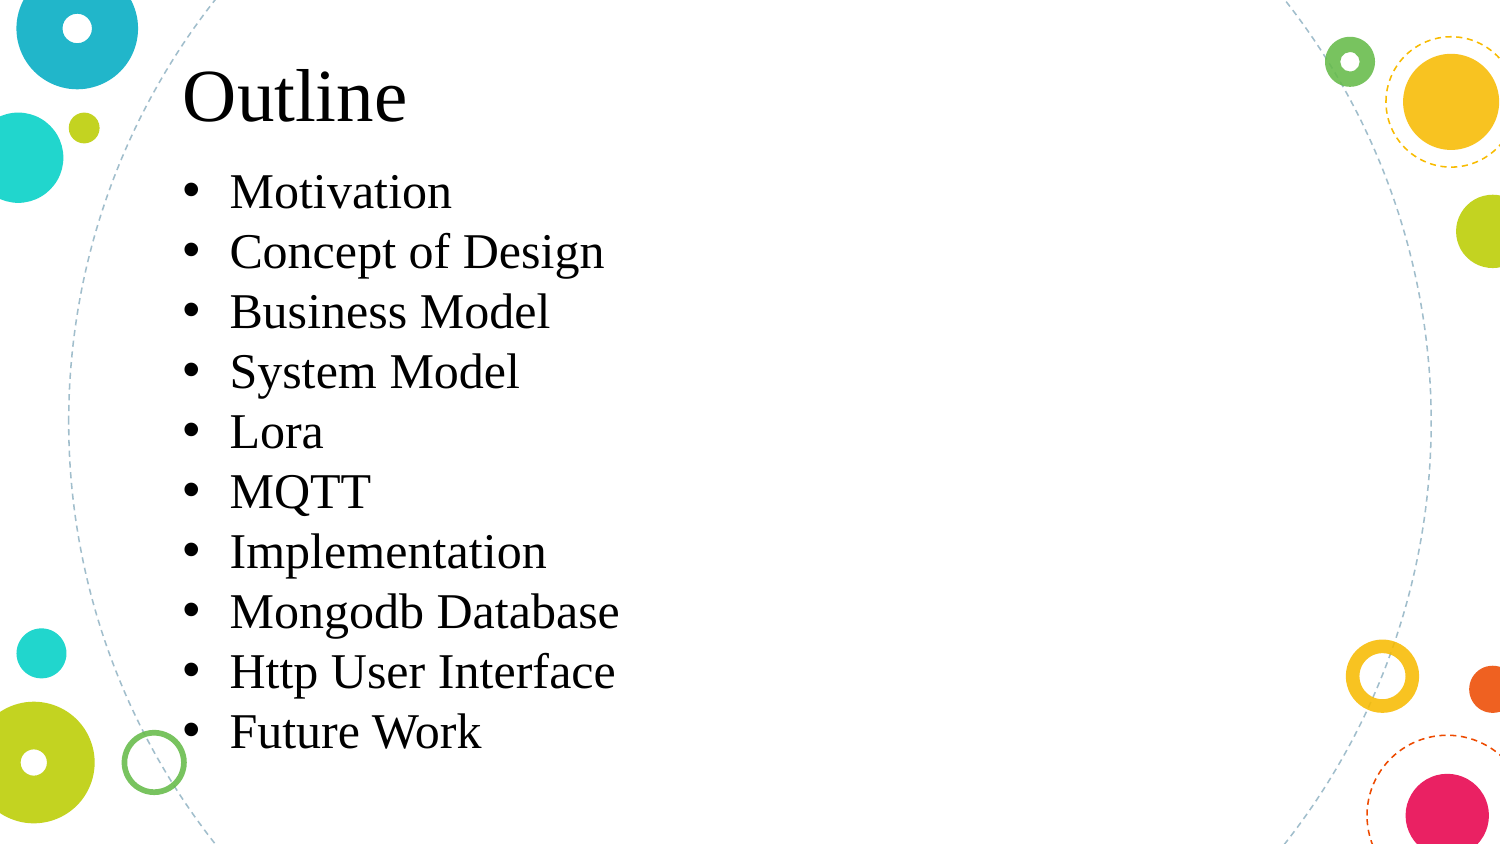

Outline
Motivation
Concept of Design
Business Model
System Model
Lora
MQTT
Implementation
Mongodb Database
Http User Interface
Future Work